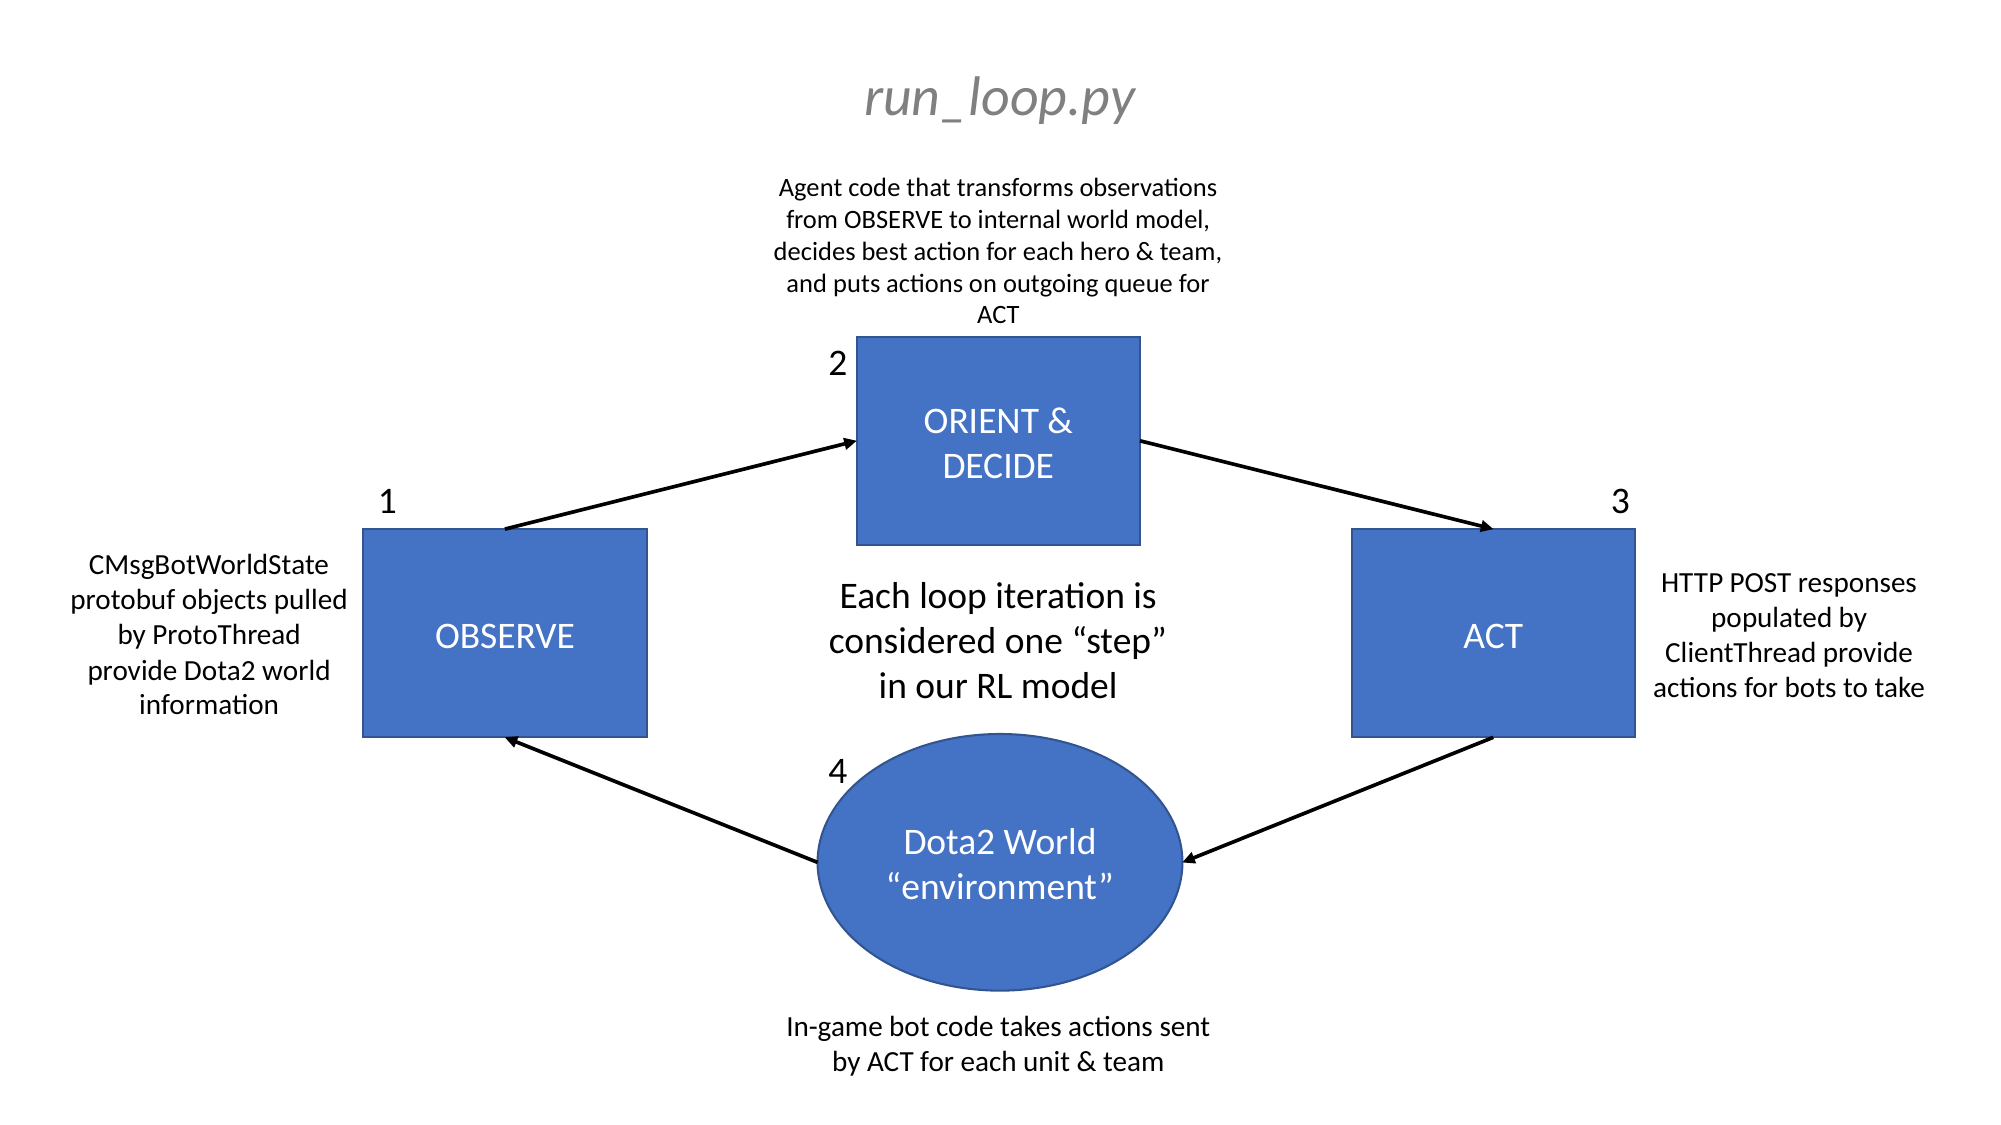

# run_loop.py
Agent code that transforms observations from OBSERVE to internal world model, decides best action for each hero & team, and puts actions on outgoing queue for ACT
2
ORIENT & DECIDE
1
3
CMsgBotWorldState protobuf objects pulled by ProtoThread provide Dota2 world information
OBSERVE
ACT
HTTP POST responses populated by ClientThread provide actions for bots to take
Each loop iteration is considered one “step” in our RL model
Dota2 World
“environment”
4
In-game bot code takes actions sent by ACT for each unit & team